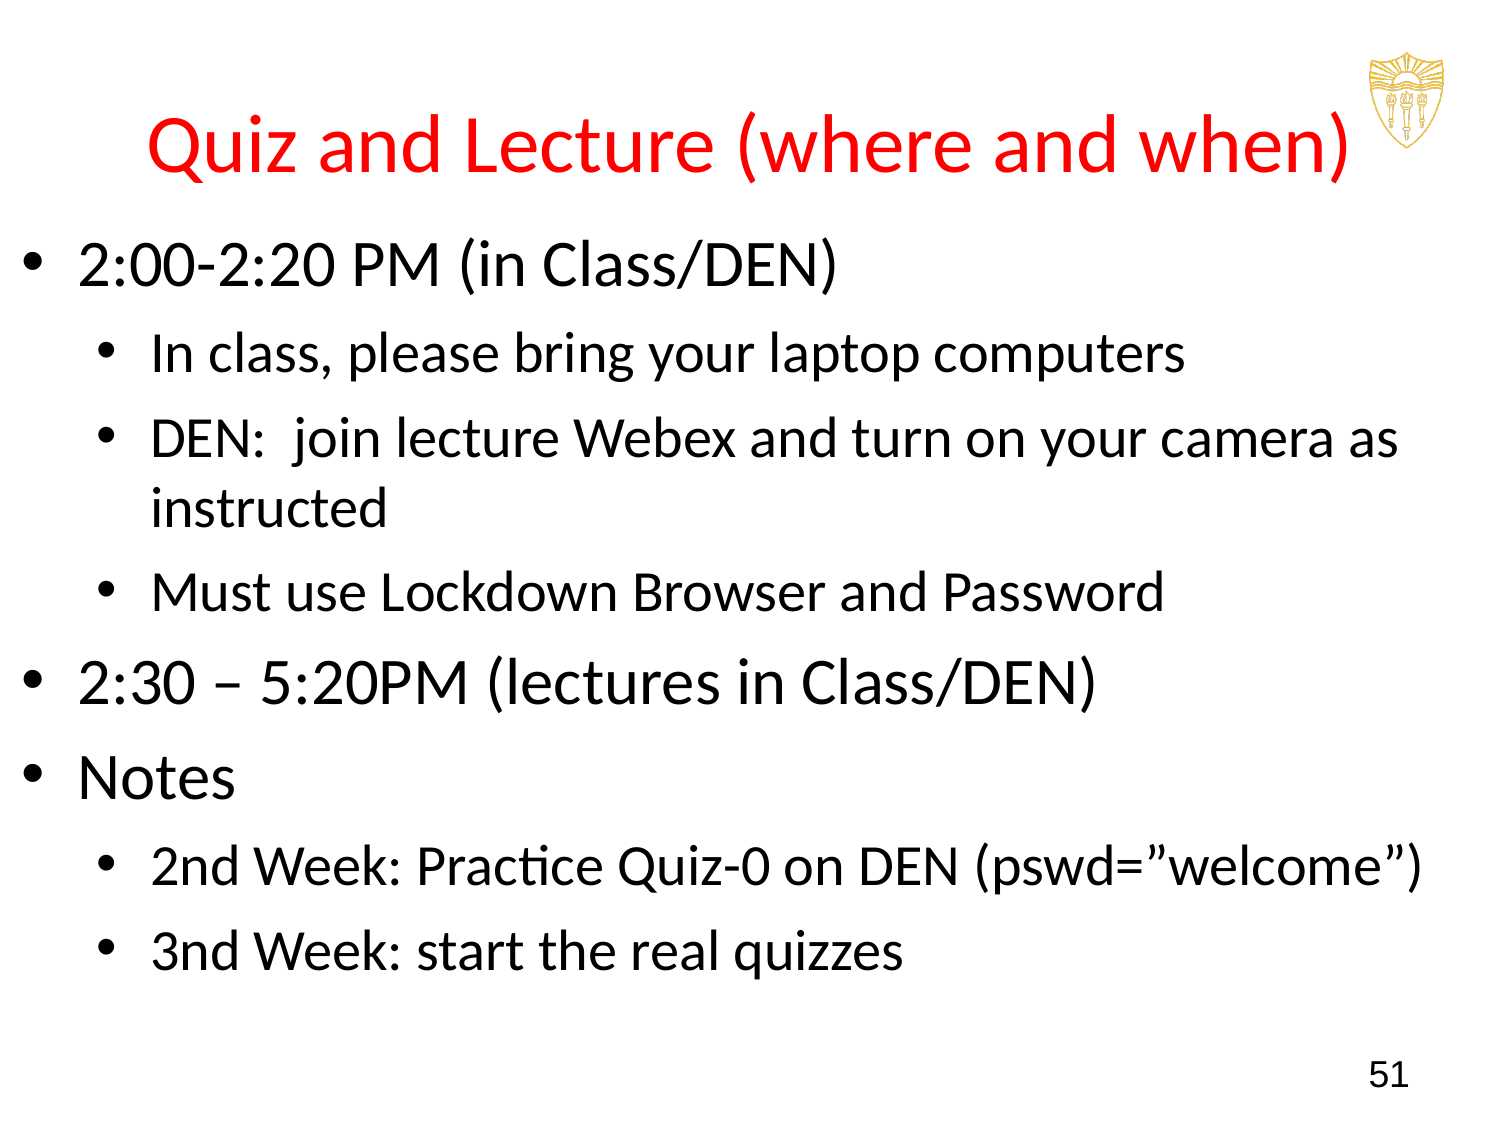

# Quiz and Lecture (where and when)
2:00-2:20 PM (in Class/DEN)
In class, please bring your laptop computers
DEN:  join lecture Webex and turn on your camera as instructed
Must use Lockdown Browser and Password
2:30 – 5:20PM (lectures in Class/DEN)
Notes
2nd Week: Practice Quiz-0 on DEN (pswd=”welcome”)
3nd Week: start the real quizzes
51